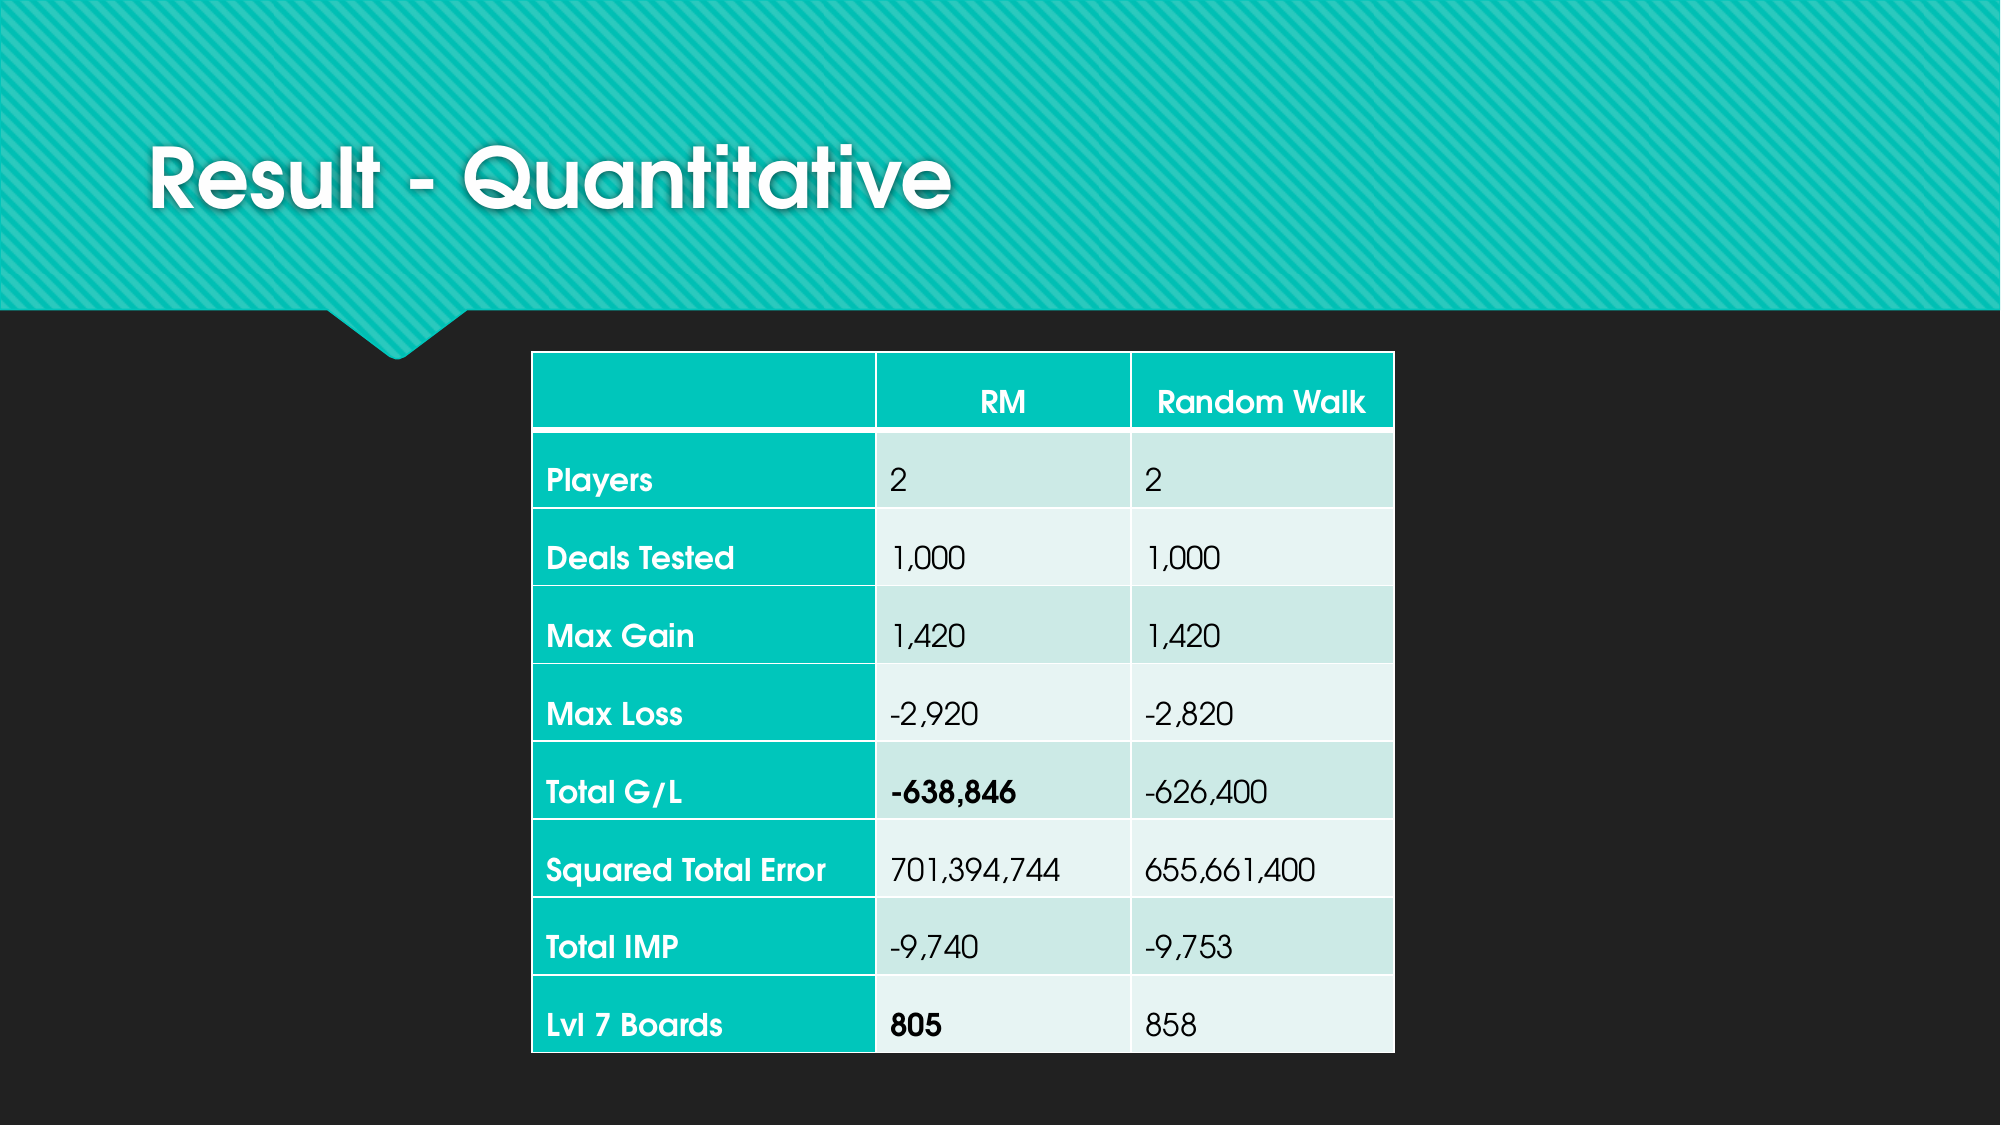

# Result - Quantitative
|  | RM | Random Walk |
| --- | --- | --- |
| Players | 2 | 2 |
| Deals Tested | 1,000 | 1,000 |
| Max Gain | 1,420 | 1,420 |
| Max Loss | -2,920 | -2,820 |
| Total G/L | -638,846 | -626,400 |
| Squared Total Error | 701,394,744 | 655,661,400 |
| Total IMP | -9,740 | -9,753 |
| Lvl 7 Boards | 805 | 858 |